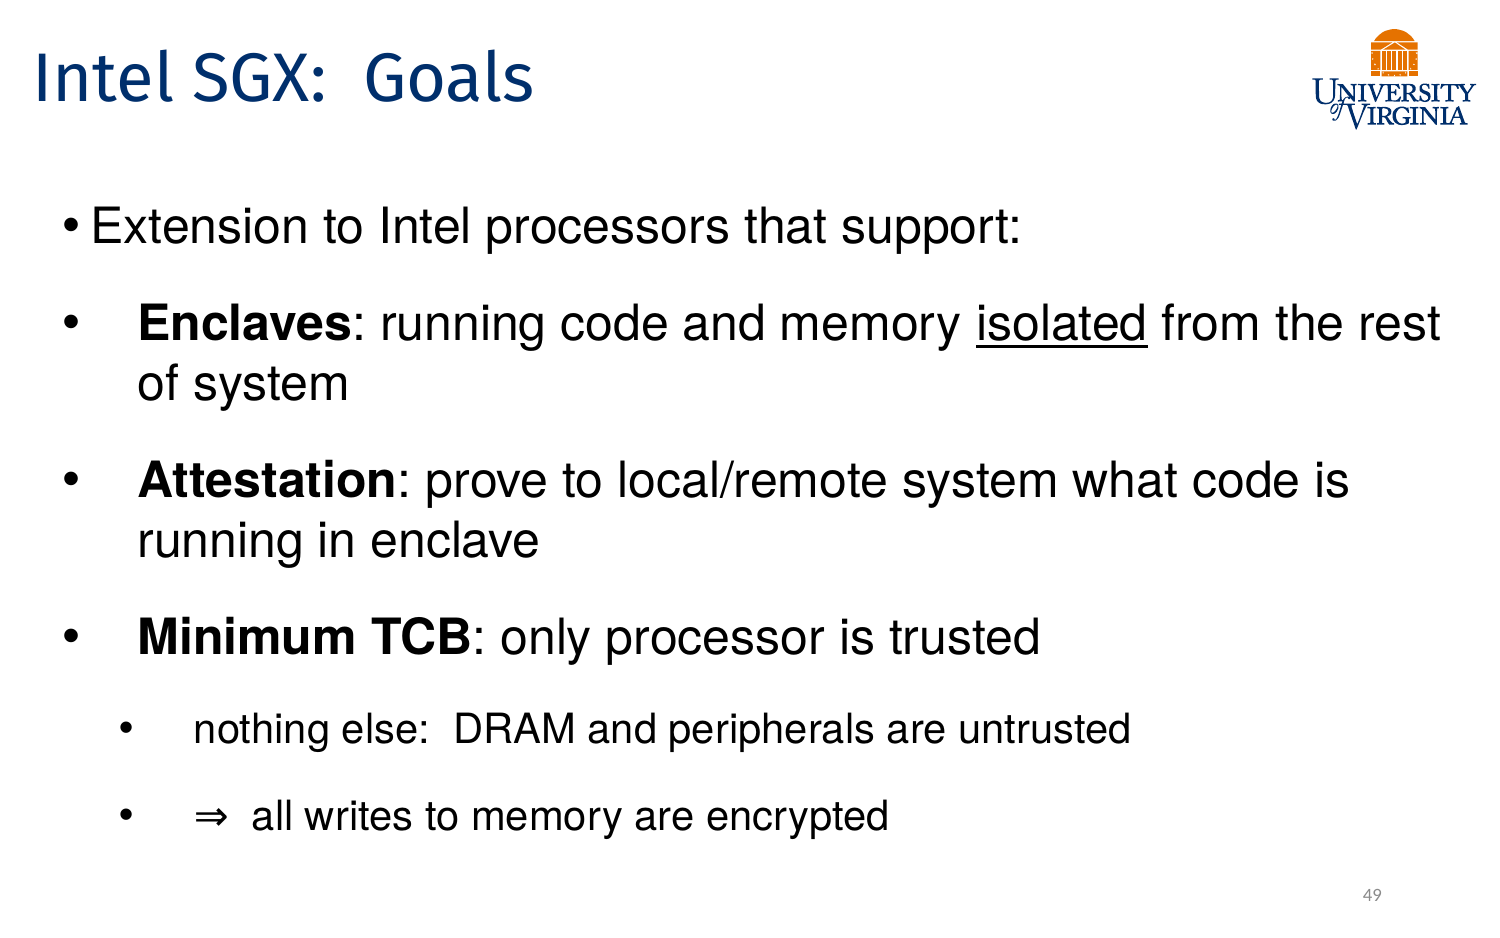

# Intel SGX:  Goals
Extension to Intel processors that support:
Enclaves: running code and memory isolated from the rest of system
Attestation: prove to local/remote system what code is running in enclave
Minimum TCB: only processor is trusted
nothing else:  DRAM and peripherals are untrusted
⇒  all writes to memory are encrypted
49